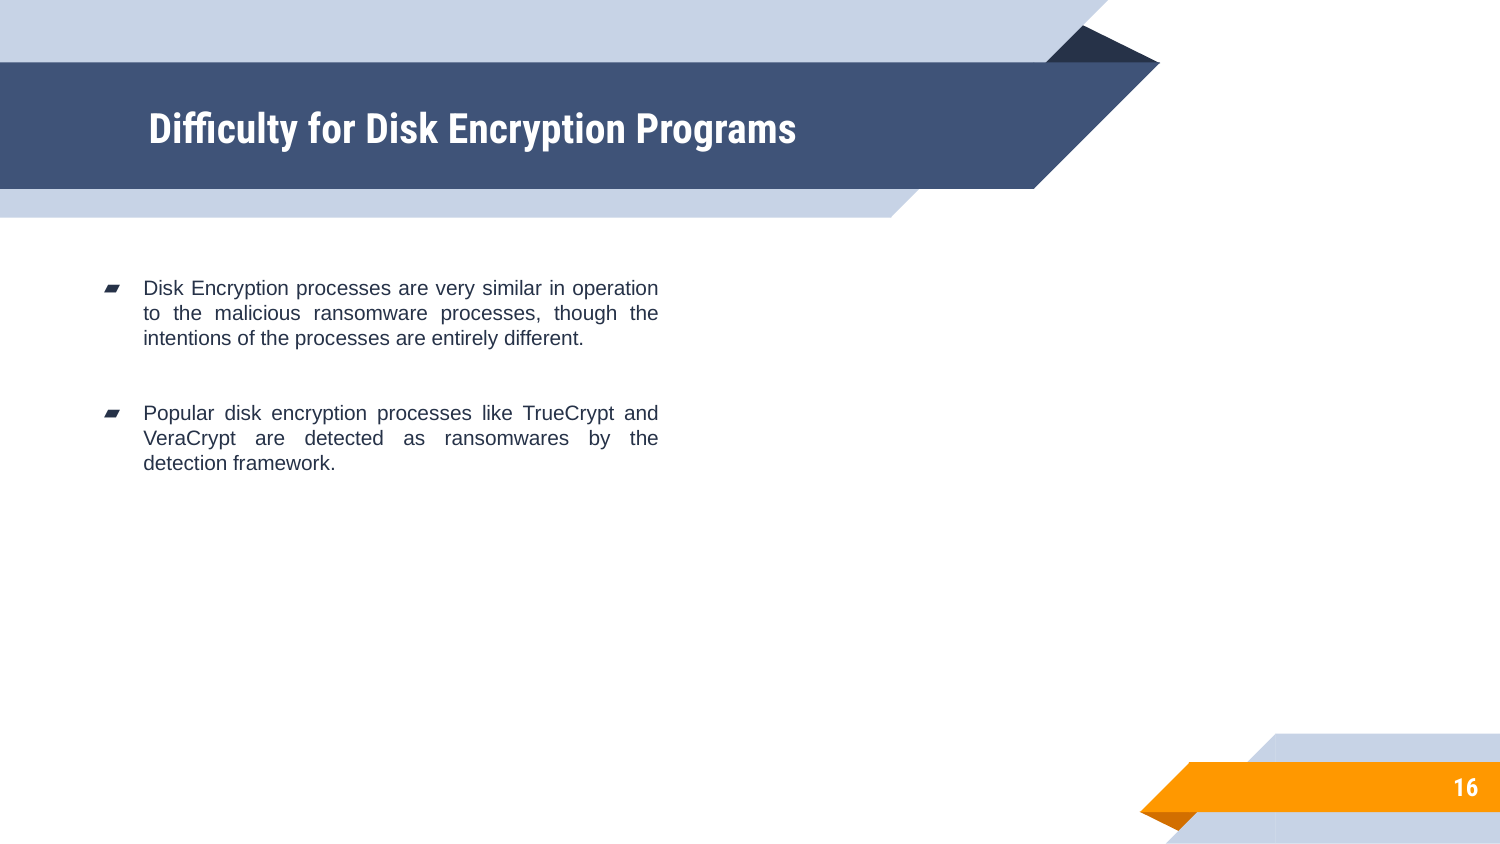

# Difficulty for Disk Encryption Programs
Disk Encryption processes are very similar in operation to the malicious ransomware processes, though the intentions of the processes are entirely different.

Popular disk encryption processes like TrueCrypt and VeraCrypt are detected as ransomwares by the detection framework.
16